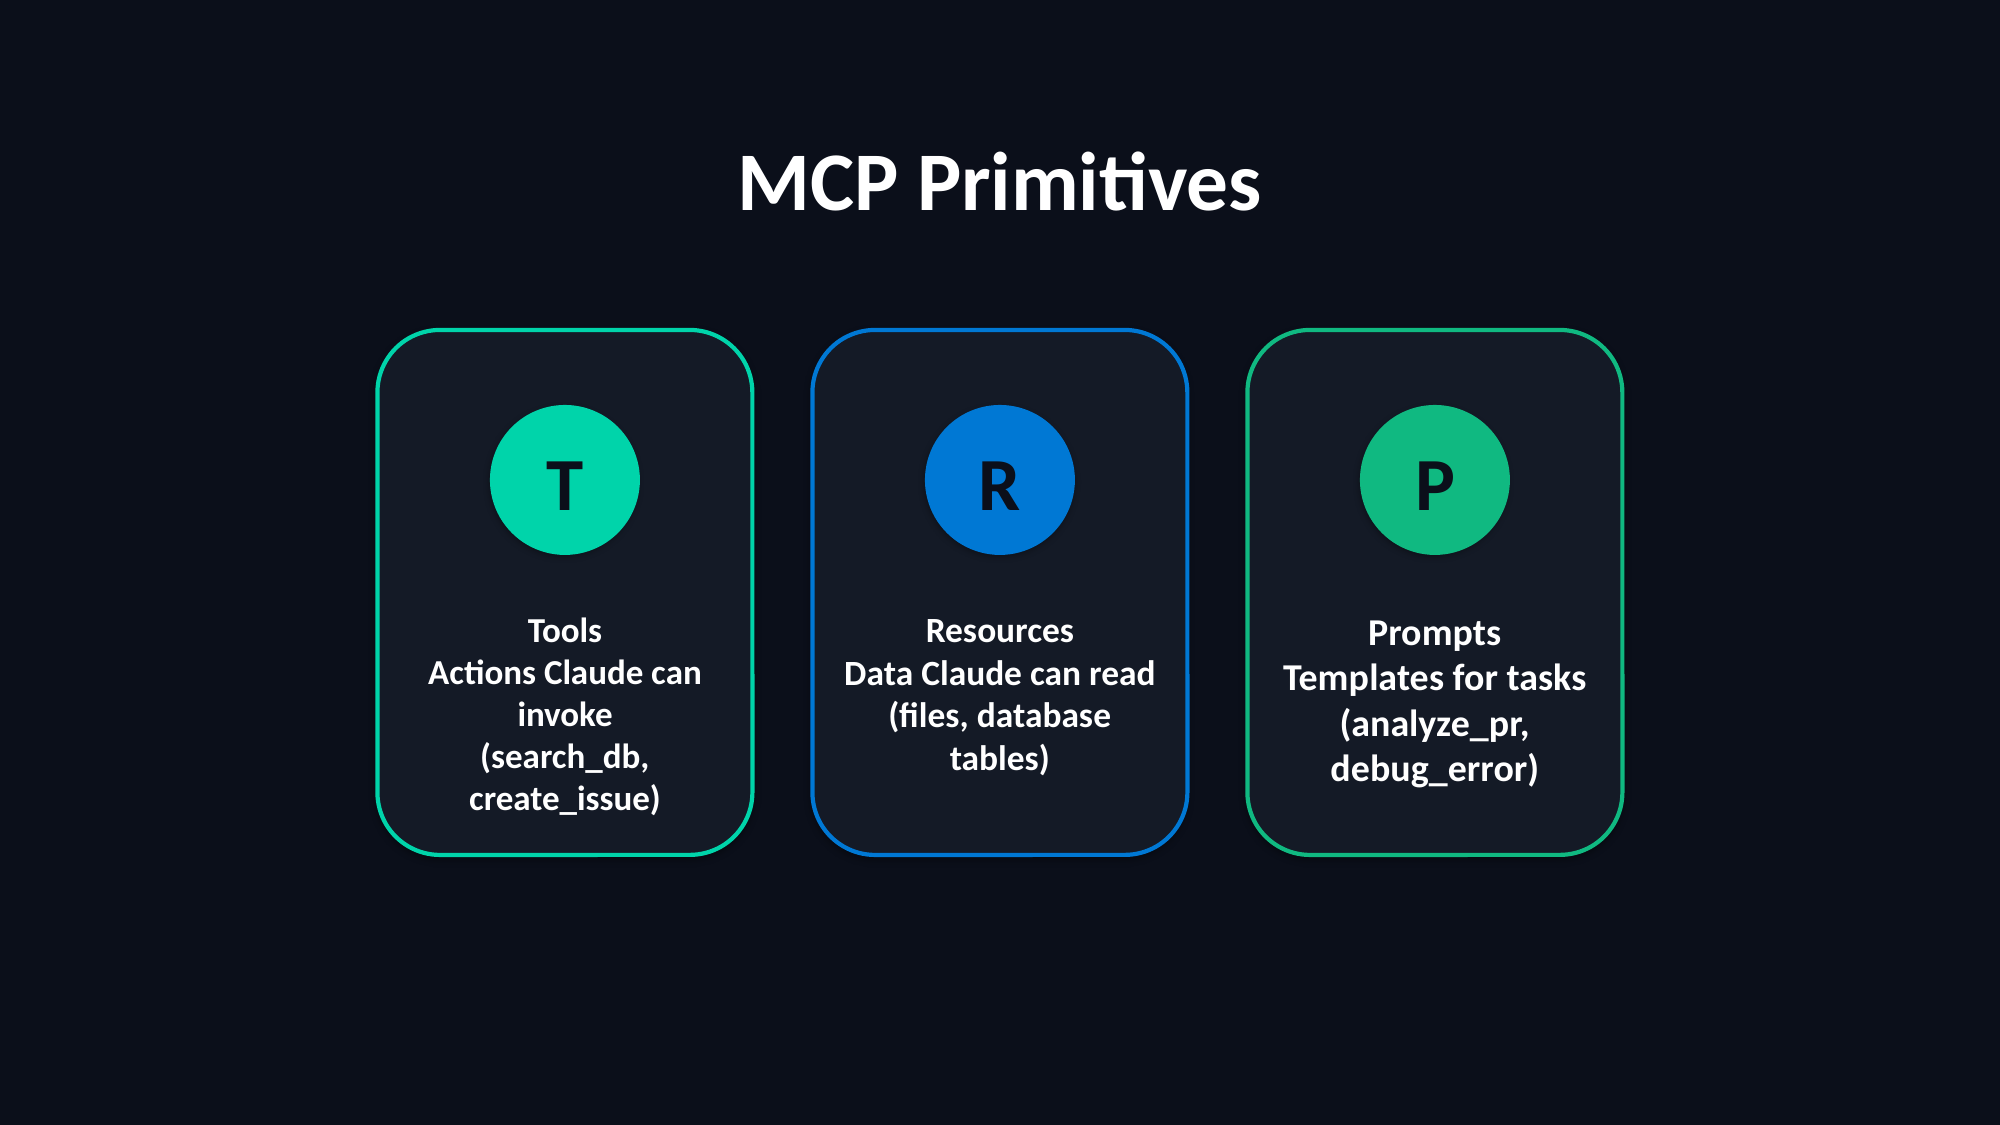

MCP Primitives

T

R

P
Tools
Actions Claude can invoke
(search_db, create_issue)
Resources
Data Claude can read
(files, database tables)
Prompts
Templates for tasks
(analyze_pr, debug_error)